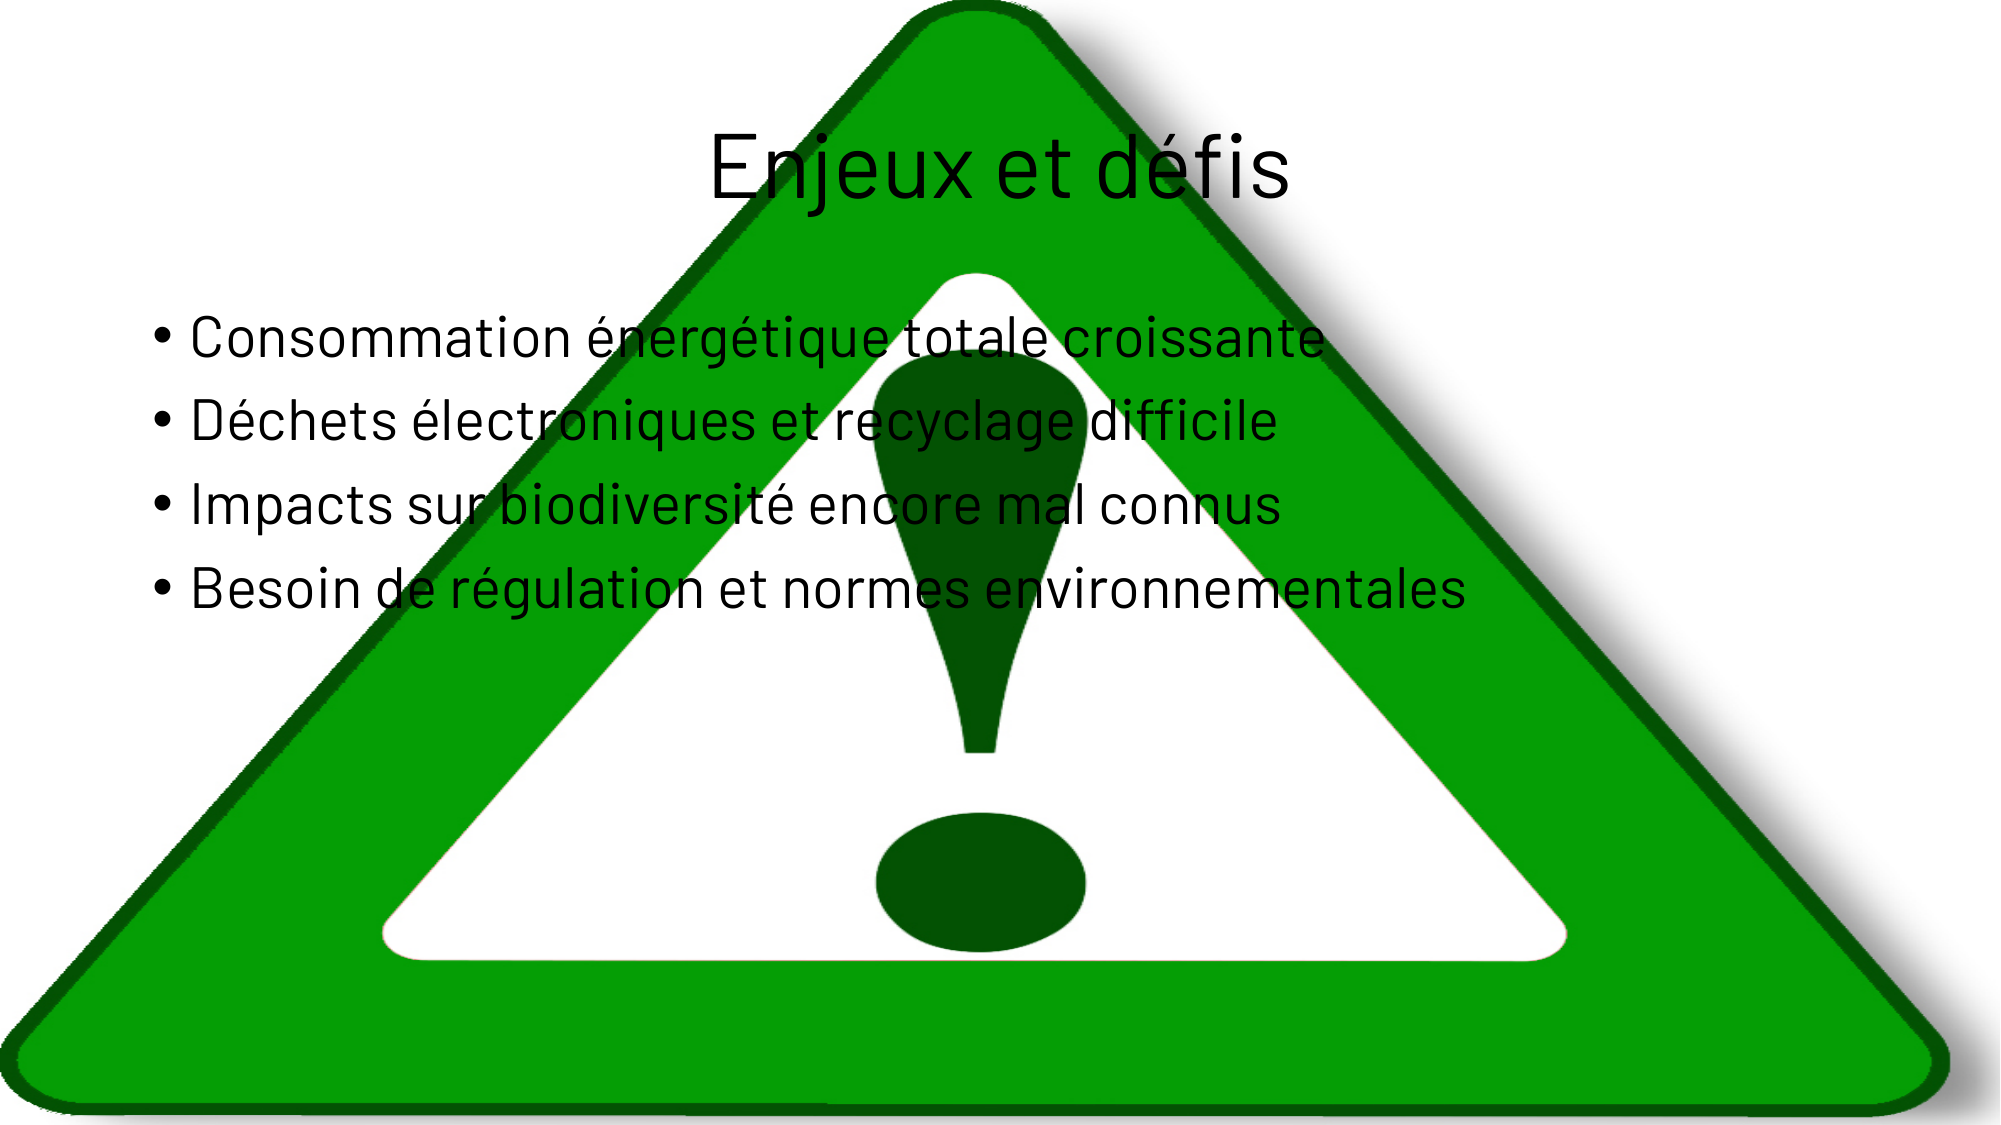

# Enjeux et défis
Consommation énergétique totale croissante
Déchets électroniques et recyclage difficile
Impacts sur biodiversité encore mal connus
Besoin de régulation et normes environnementales